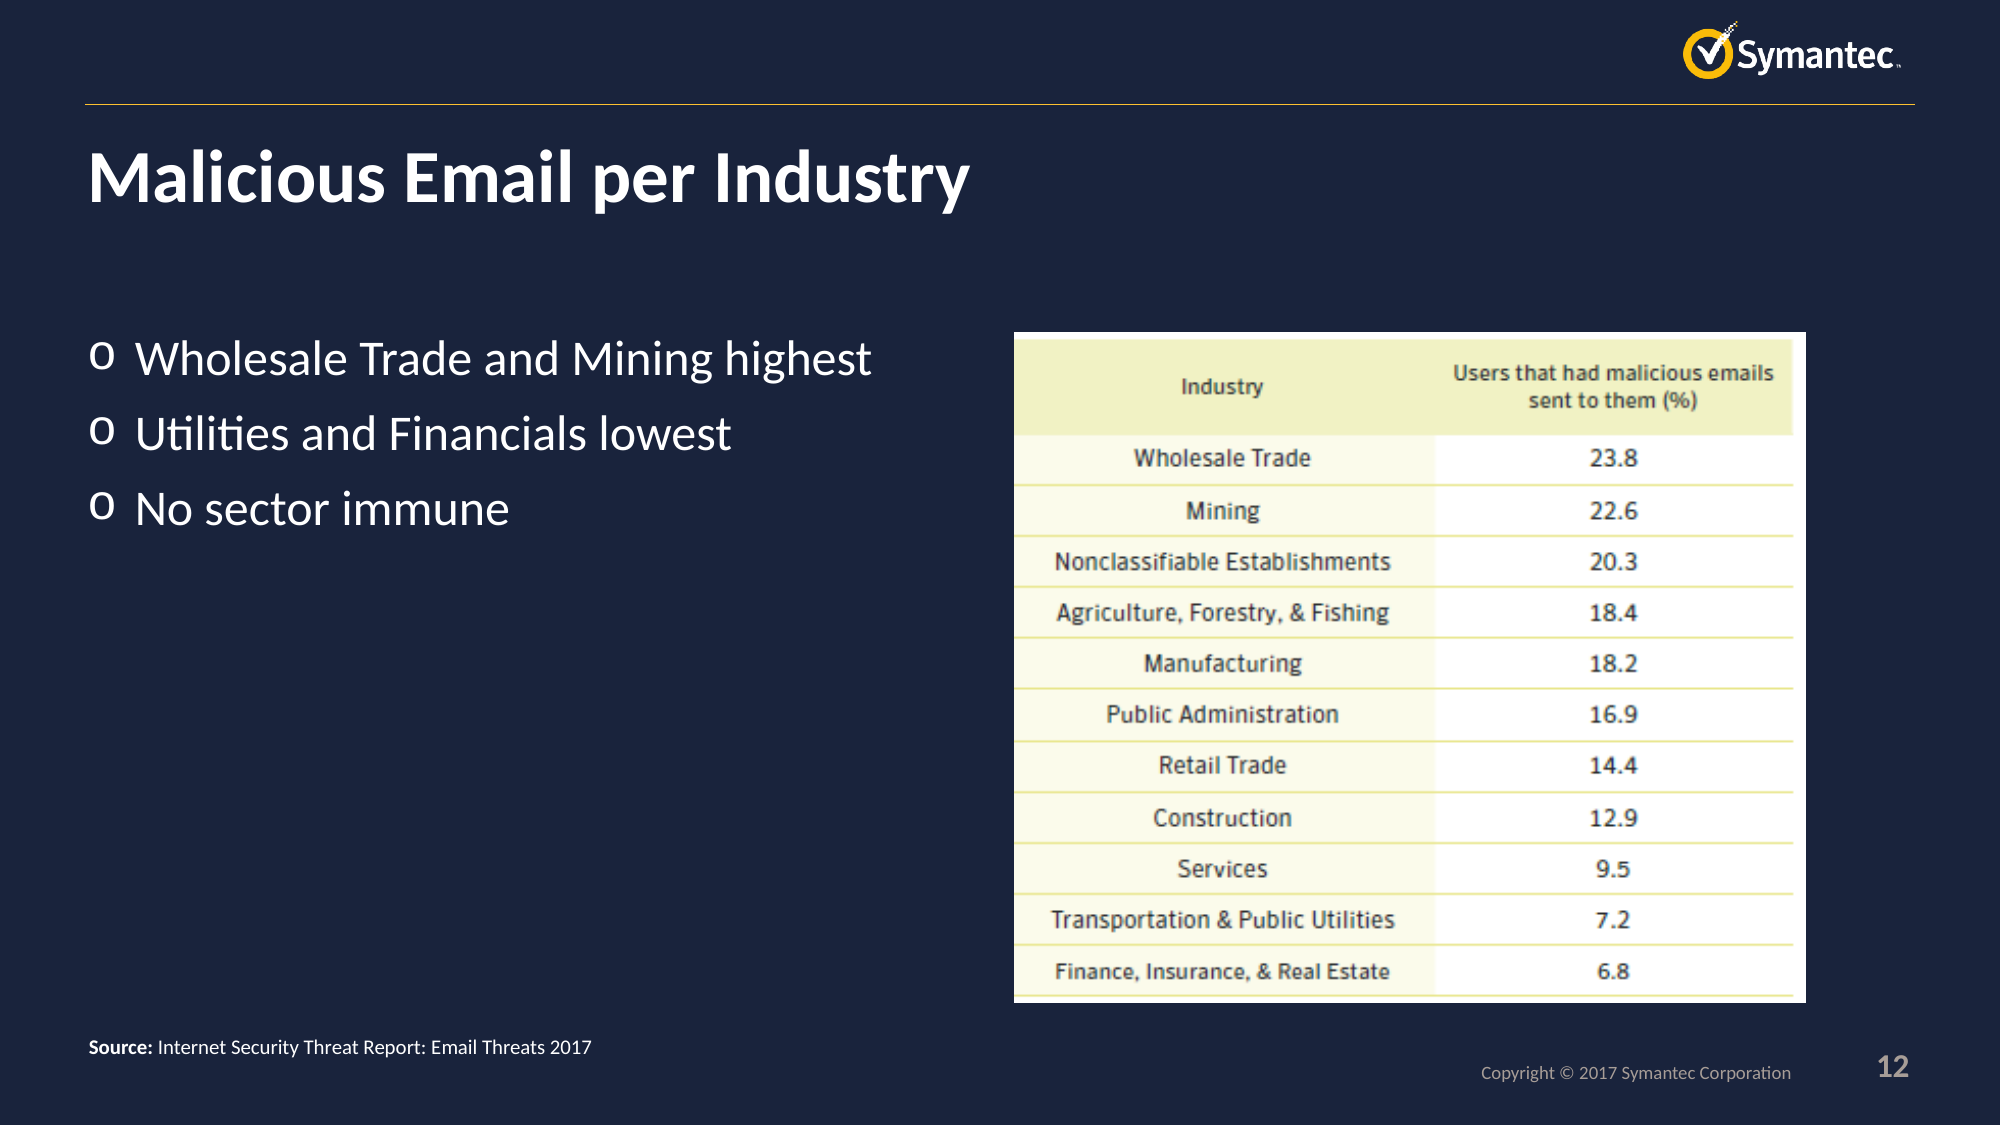

# Malicious Email per Industry

### Chart

| Category |
|---|
Wholesale Trade and Mining highest
Utilities and Financials lowest
No sector immune

Source: Internet Security Threat Report: Email Threats 2017